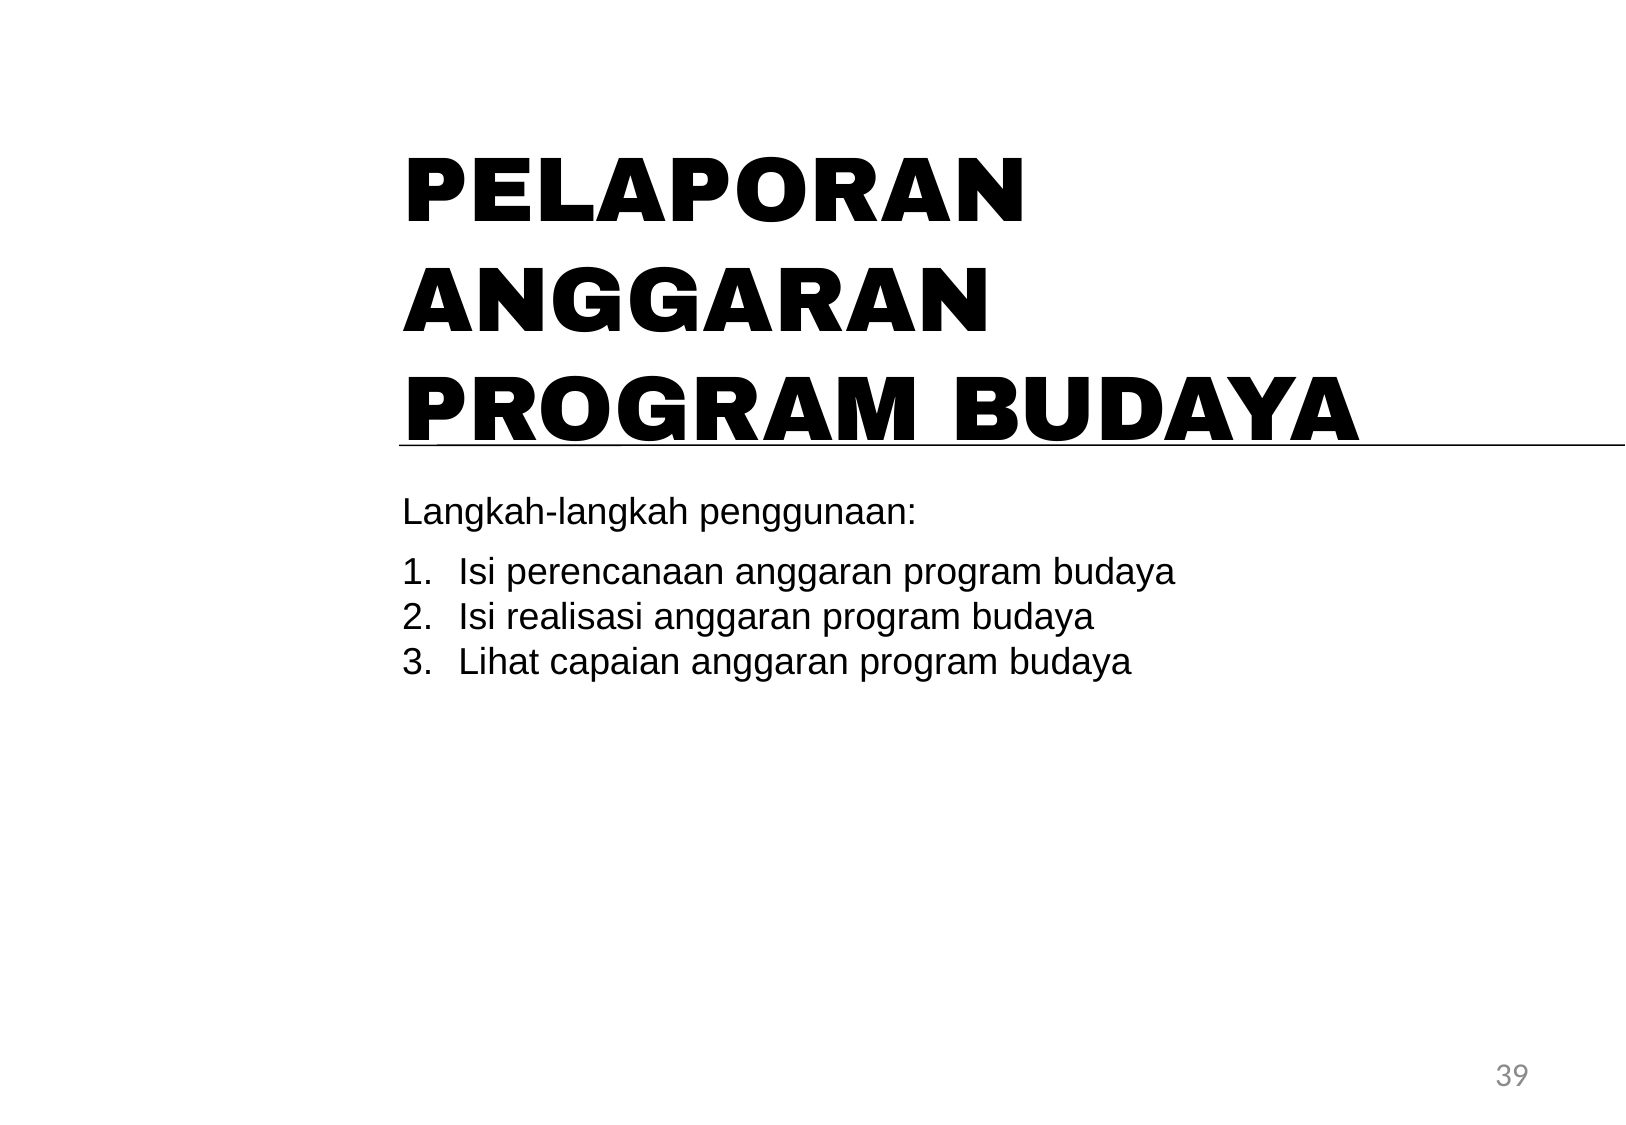

PELAPORAN
ANGGARAN
PROGRAM BUDAYA
Langkah-langkah penggunaan:
Isi perencanaan anggaran program budaya
Isi realisasi anggaran program budaya
Lihat capaian anggaran program budaya
39